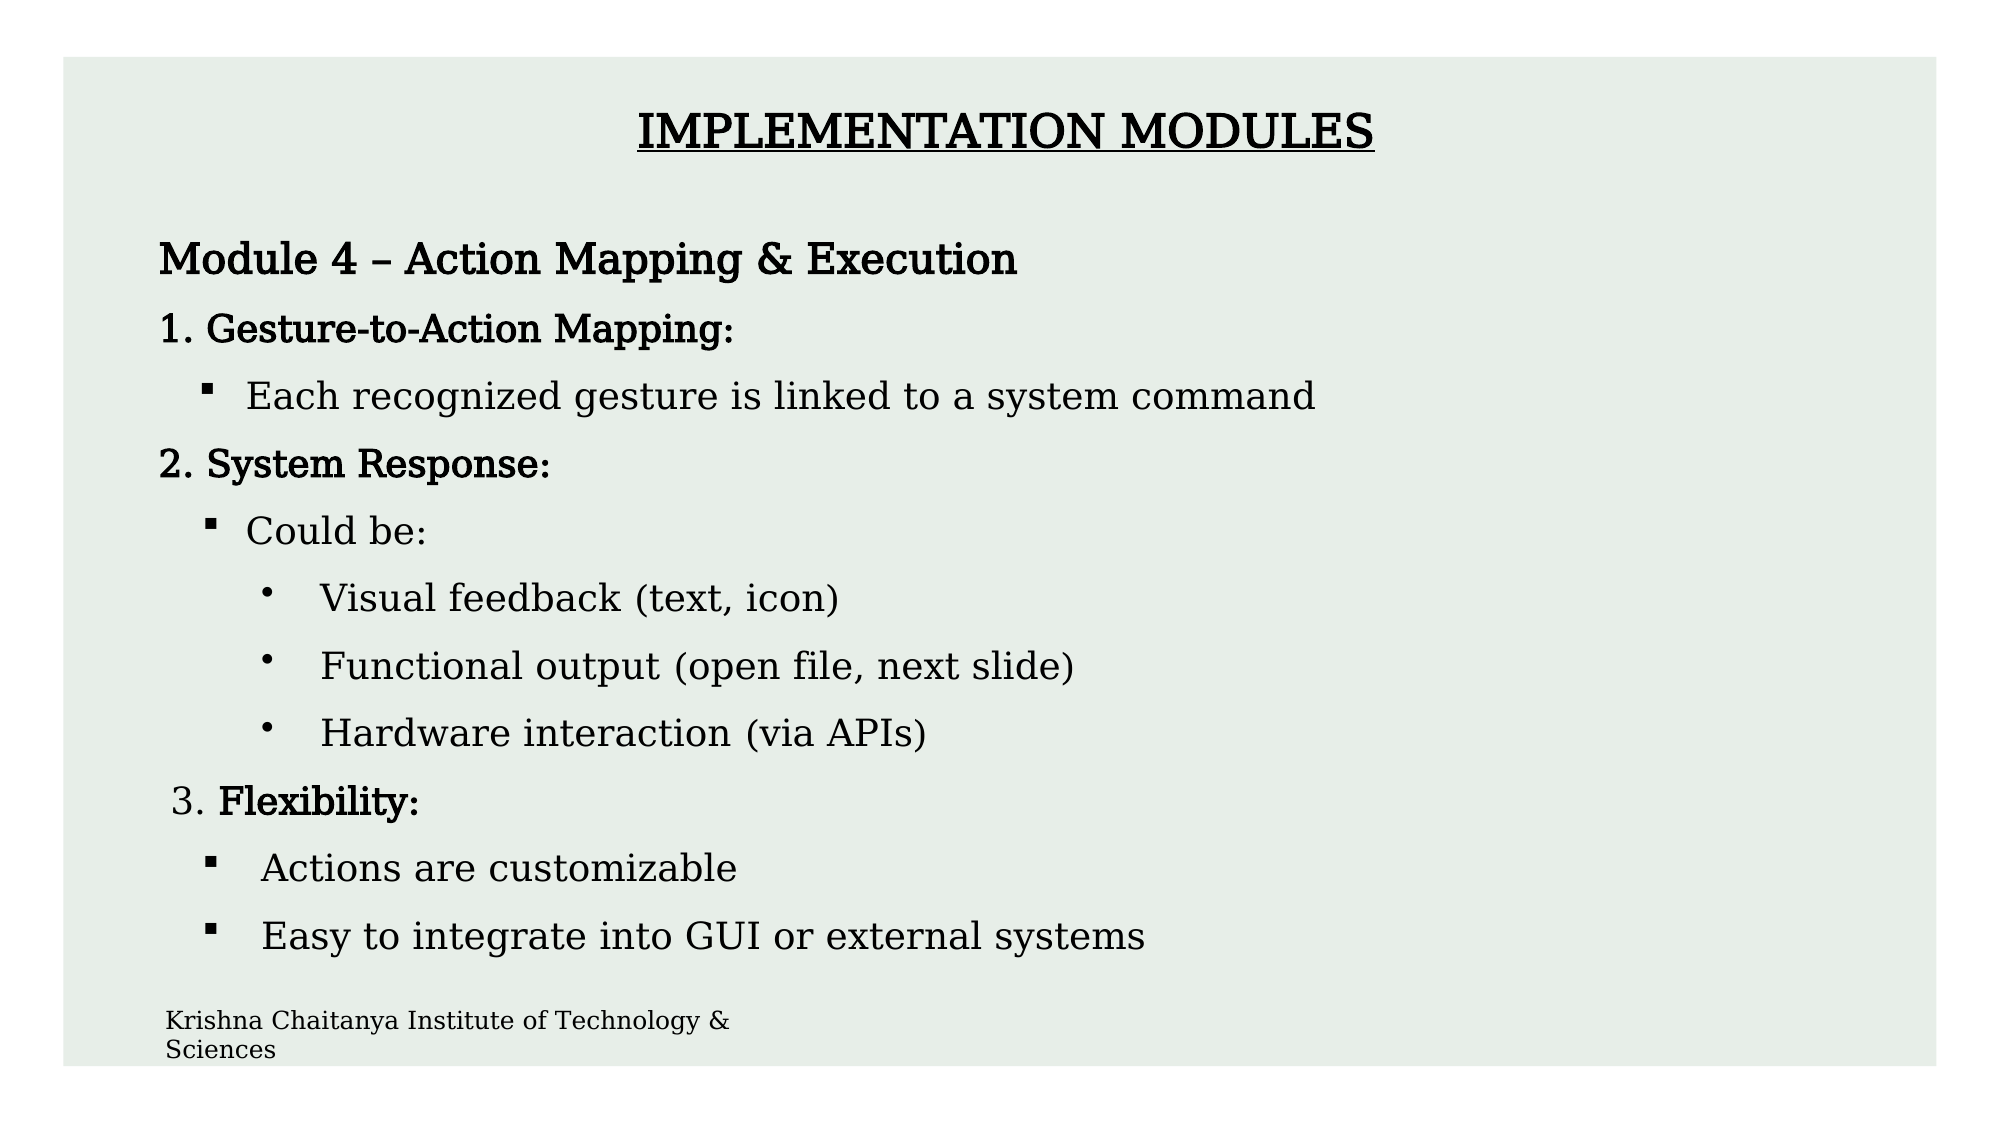

IMPLEMENTATION MODULES
Module 4 – Action Mapping & Execution
1. Gesture-to-Action Mapping:
Each recognized gesture is linked to a system command
2. System Response:
Could be:
Visual feedback (text, icon)
Functional output (open file, next slide)
Hardware interaction (via APIs)
 3. Flexibility:
Actions are customizable
Easy to integrate into GUI or external systems

Krishna Chaitanya Institute of Technology & Sciences